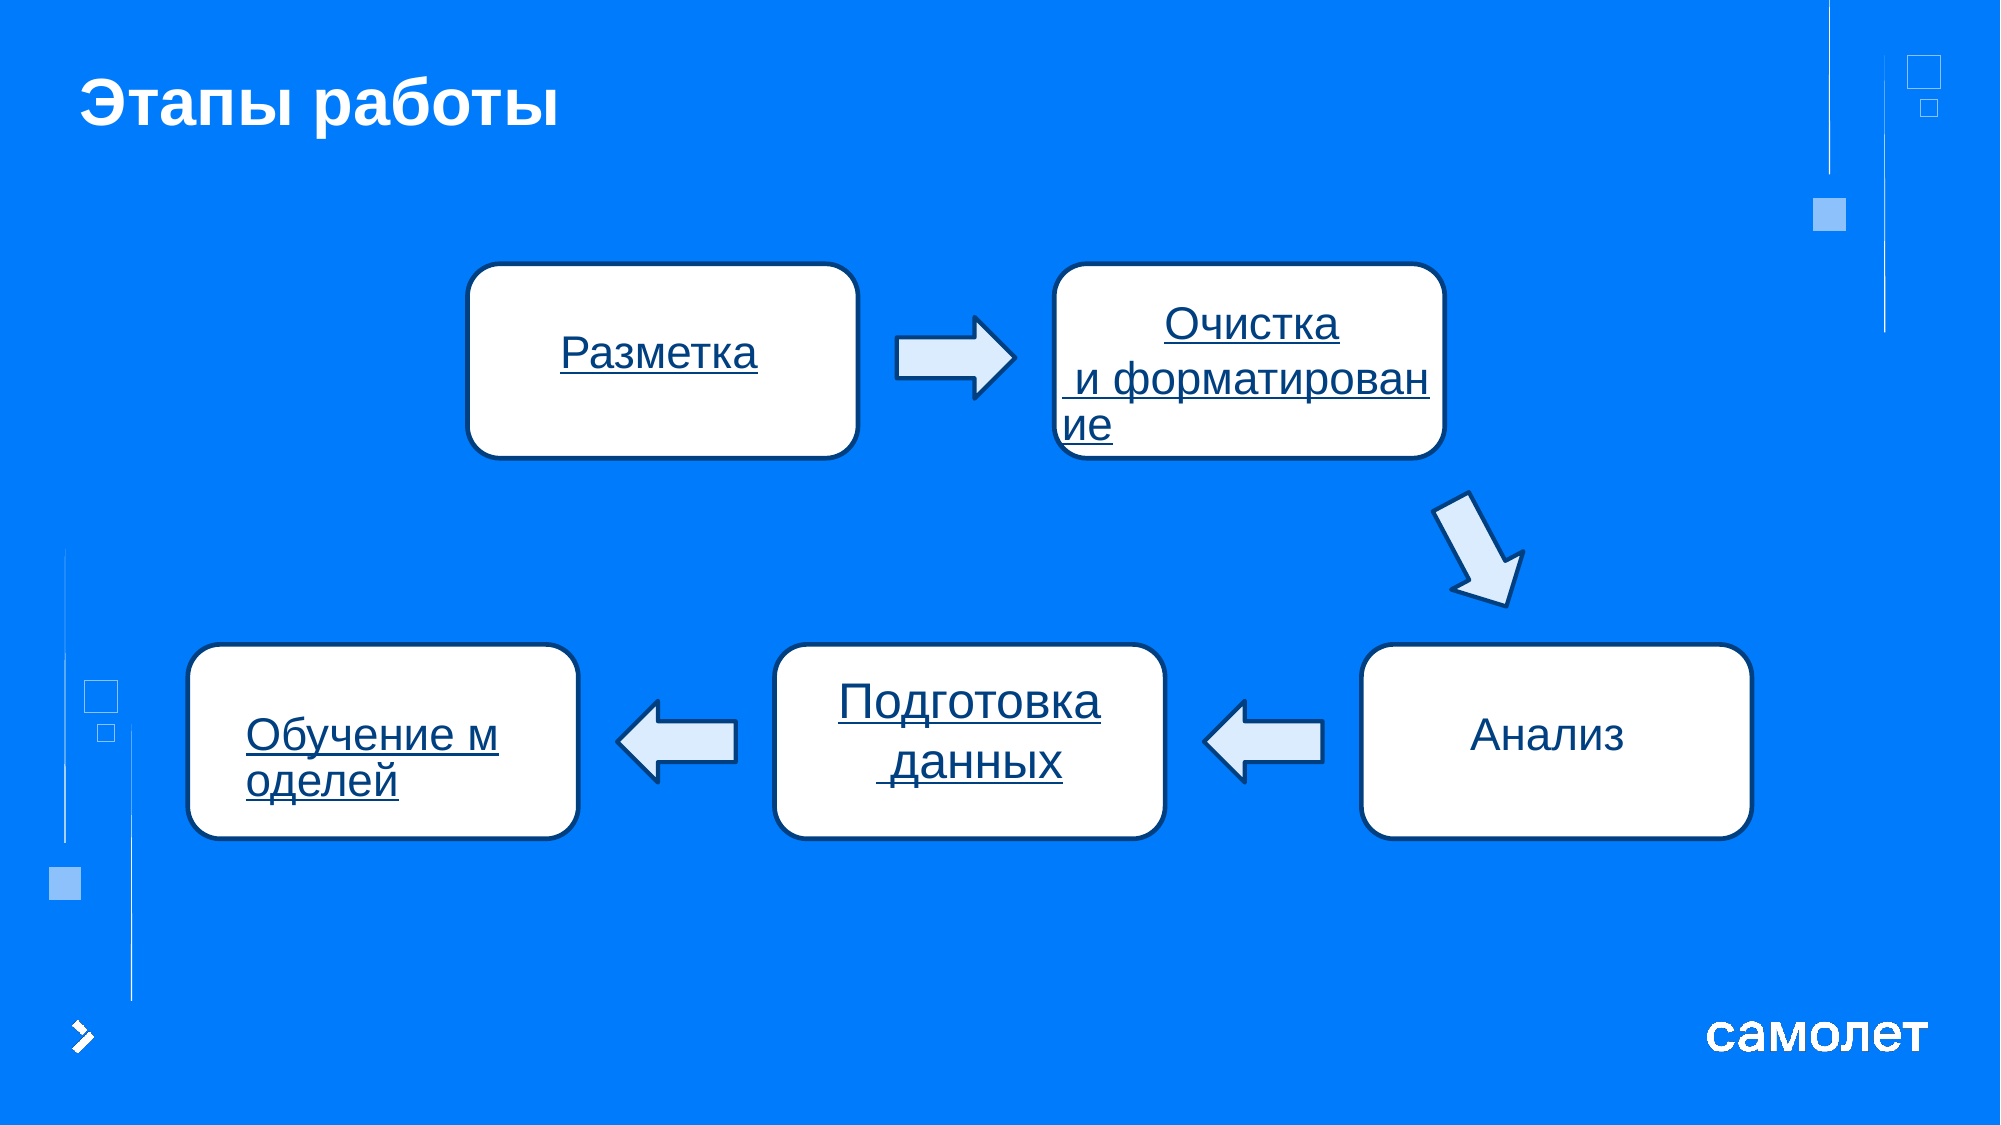

# Этапы работы

Очистка и форматирование
Разметка

Подготовка данных
Обучение моделей

Анализ